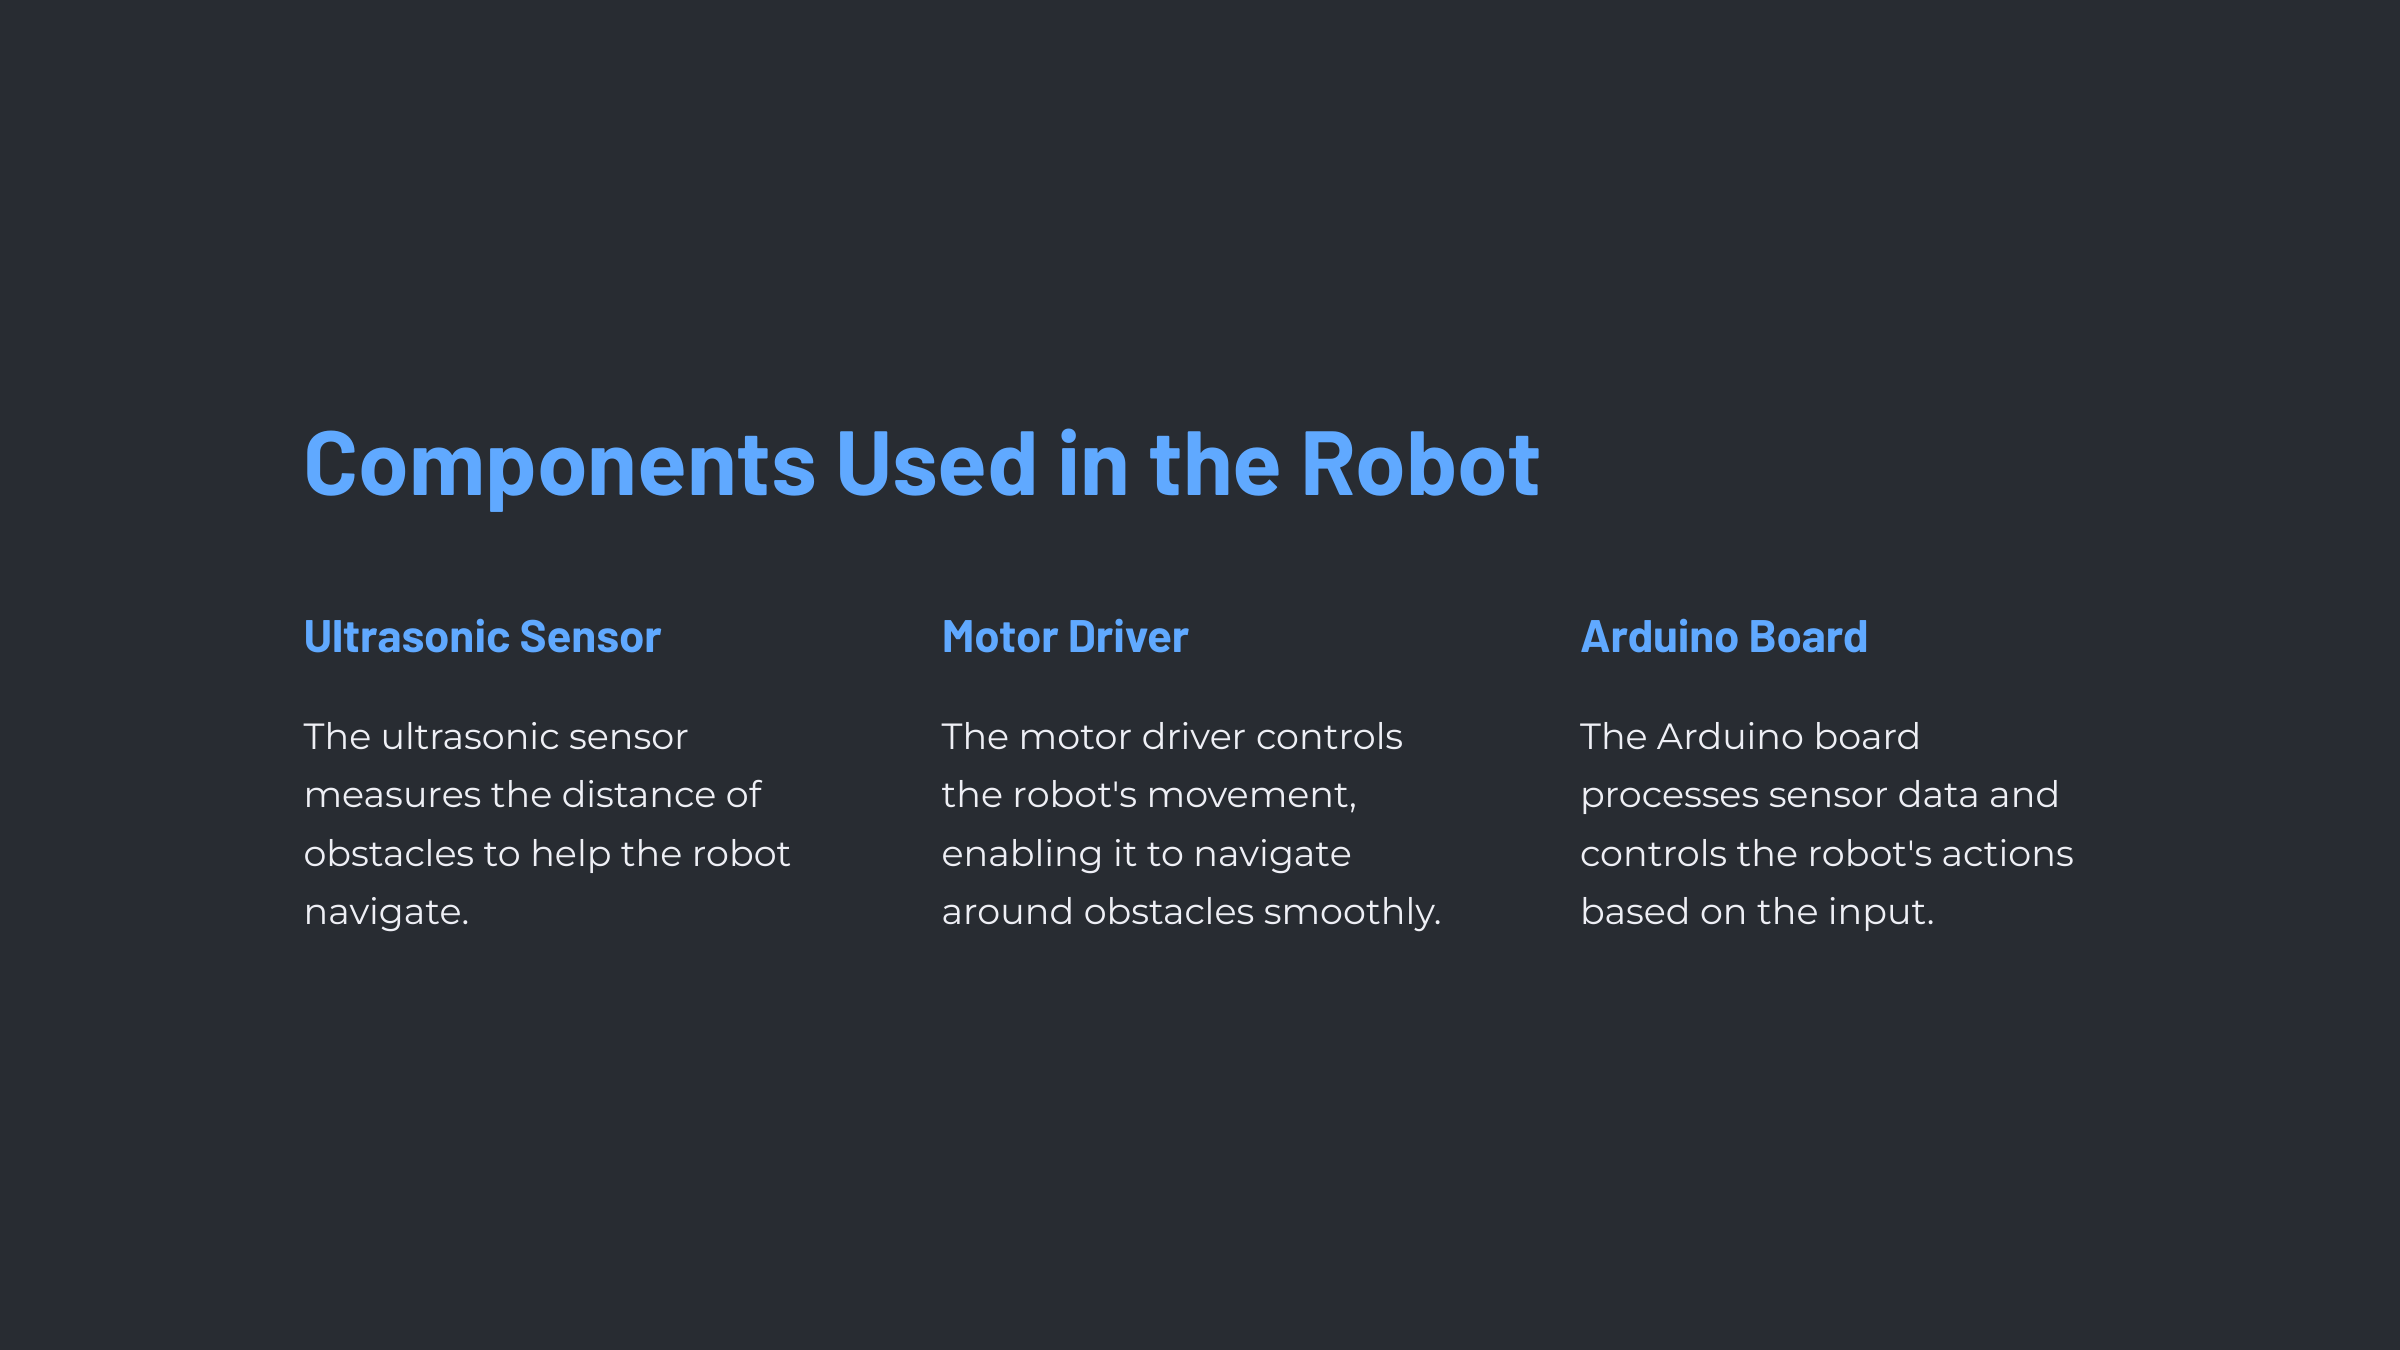

Components Used in the Robot
Ultrasonic Sensor
Motor Driver
Arduino Board
The ultrasonic sensor measures the distance of obstacles to help the robot navigate.
The motor driver controls the robot's movement, enabling it to navigate around obstacles smoothly.
The Arduino board processes sensor data and controls the robot's actions based on the input.